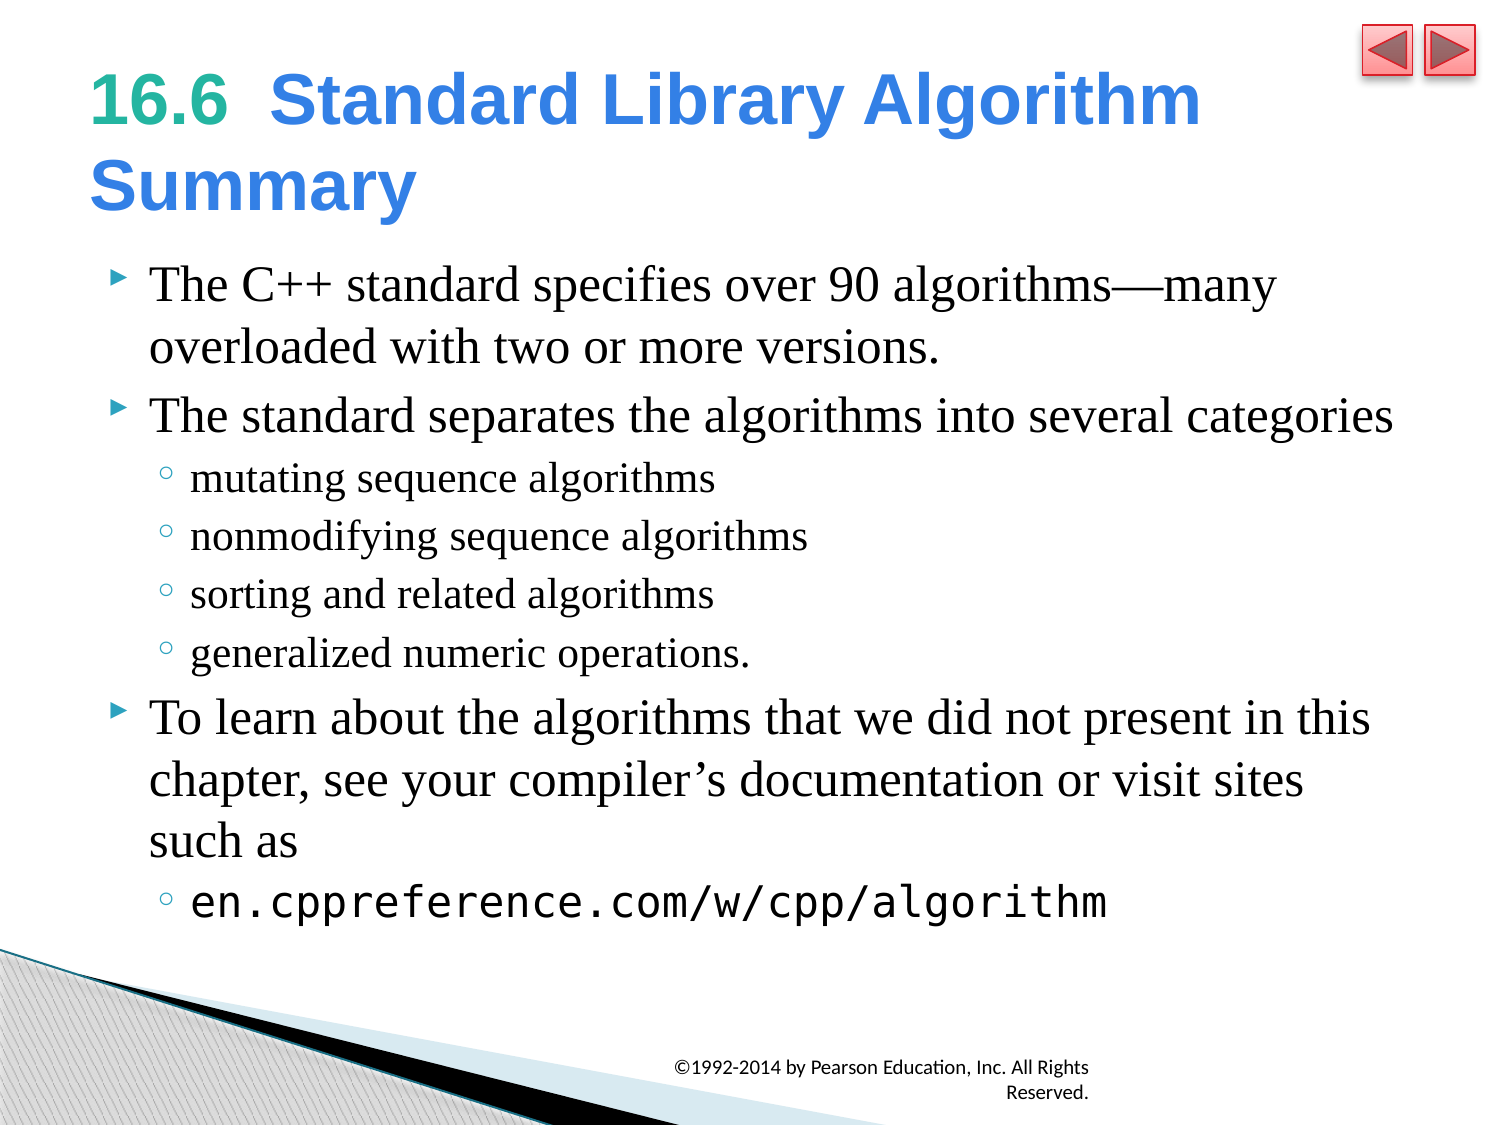

# 16.6  Standard Library Algorithm Summary
The C++ standard specifies over 90 algorithms—many overloaded with two or more versions.
The standard separates the algorithms into several categories
mutating sequence algorithms
nonmodifying sequence algorithms
sorting and related algorithms
generalized numeric operations.
To learn about the algorithms that we did not present in this chapter, see your compiler’s documentation or visit sites such as
en.cppreference.com/w/cpp/algorithm

©1992-2014 by Pearson Education, Inc. All Rights Reserved.